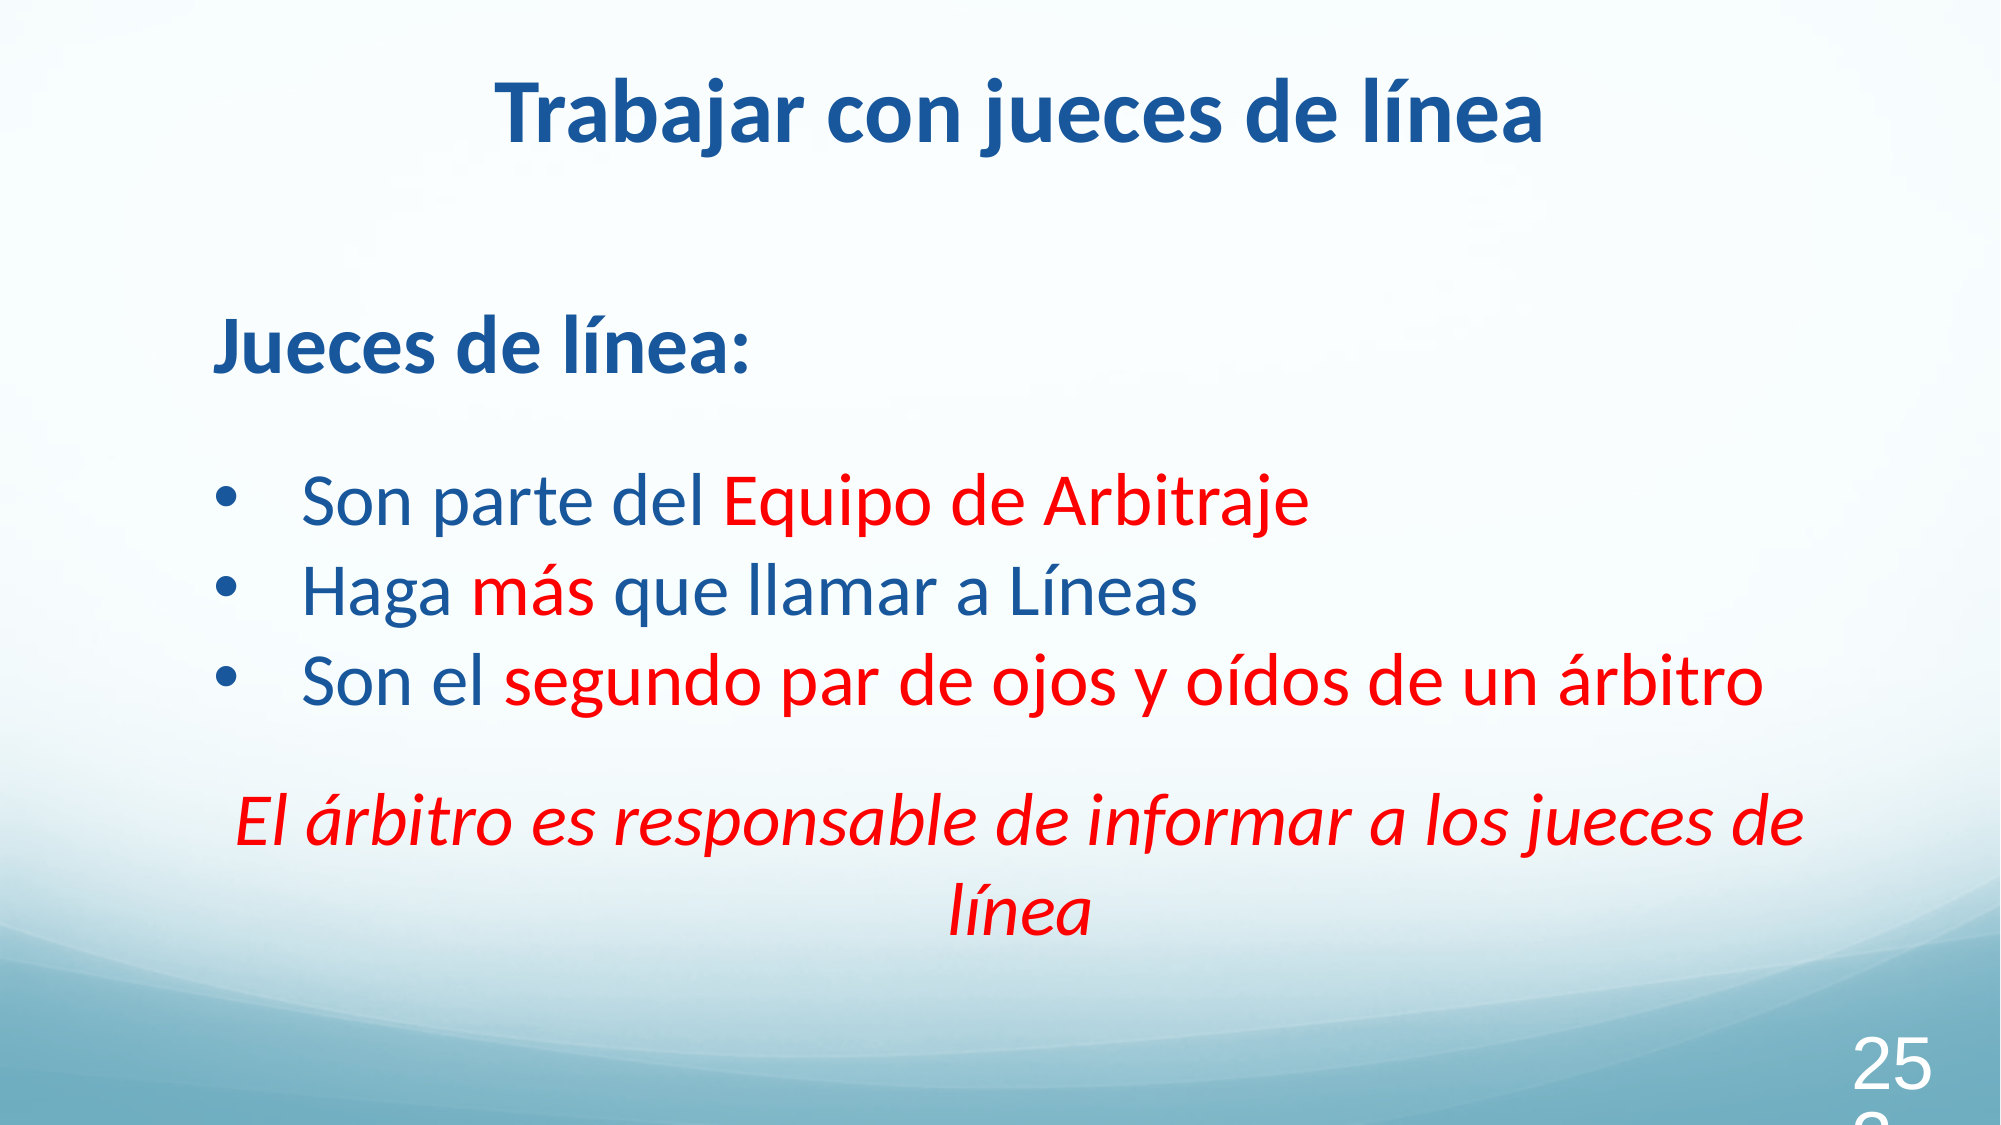

Trabajar con jueces de línea

Jueces de línea:

Son parte del Equipo de Arbitraje
Haga más que llamar a Líneas
Son el segundo par de ojos y oídos de un árbitro

El árbitro es responsable de informar a los jueces de línea

252